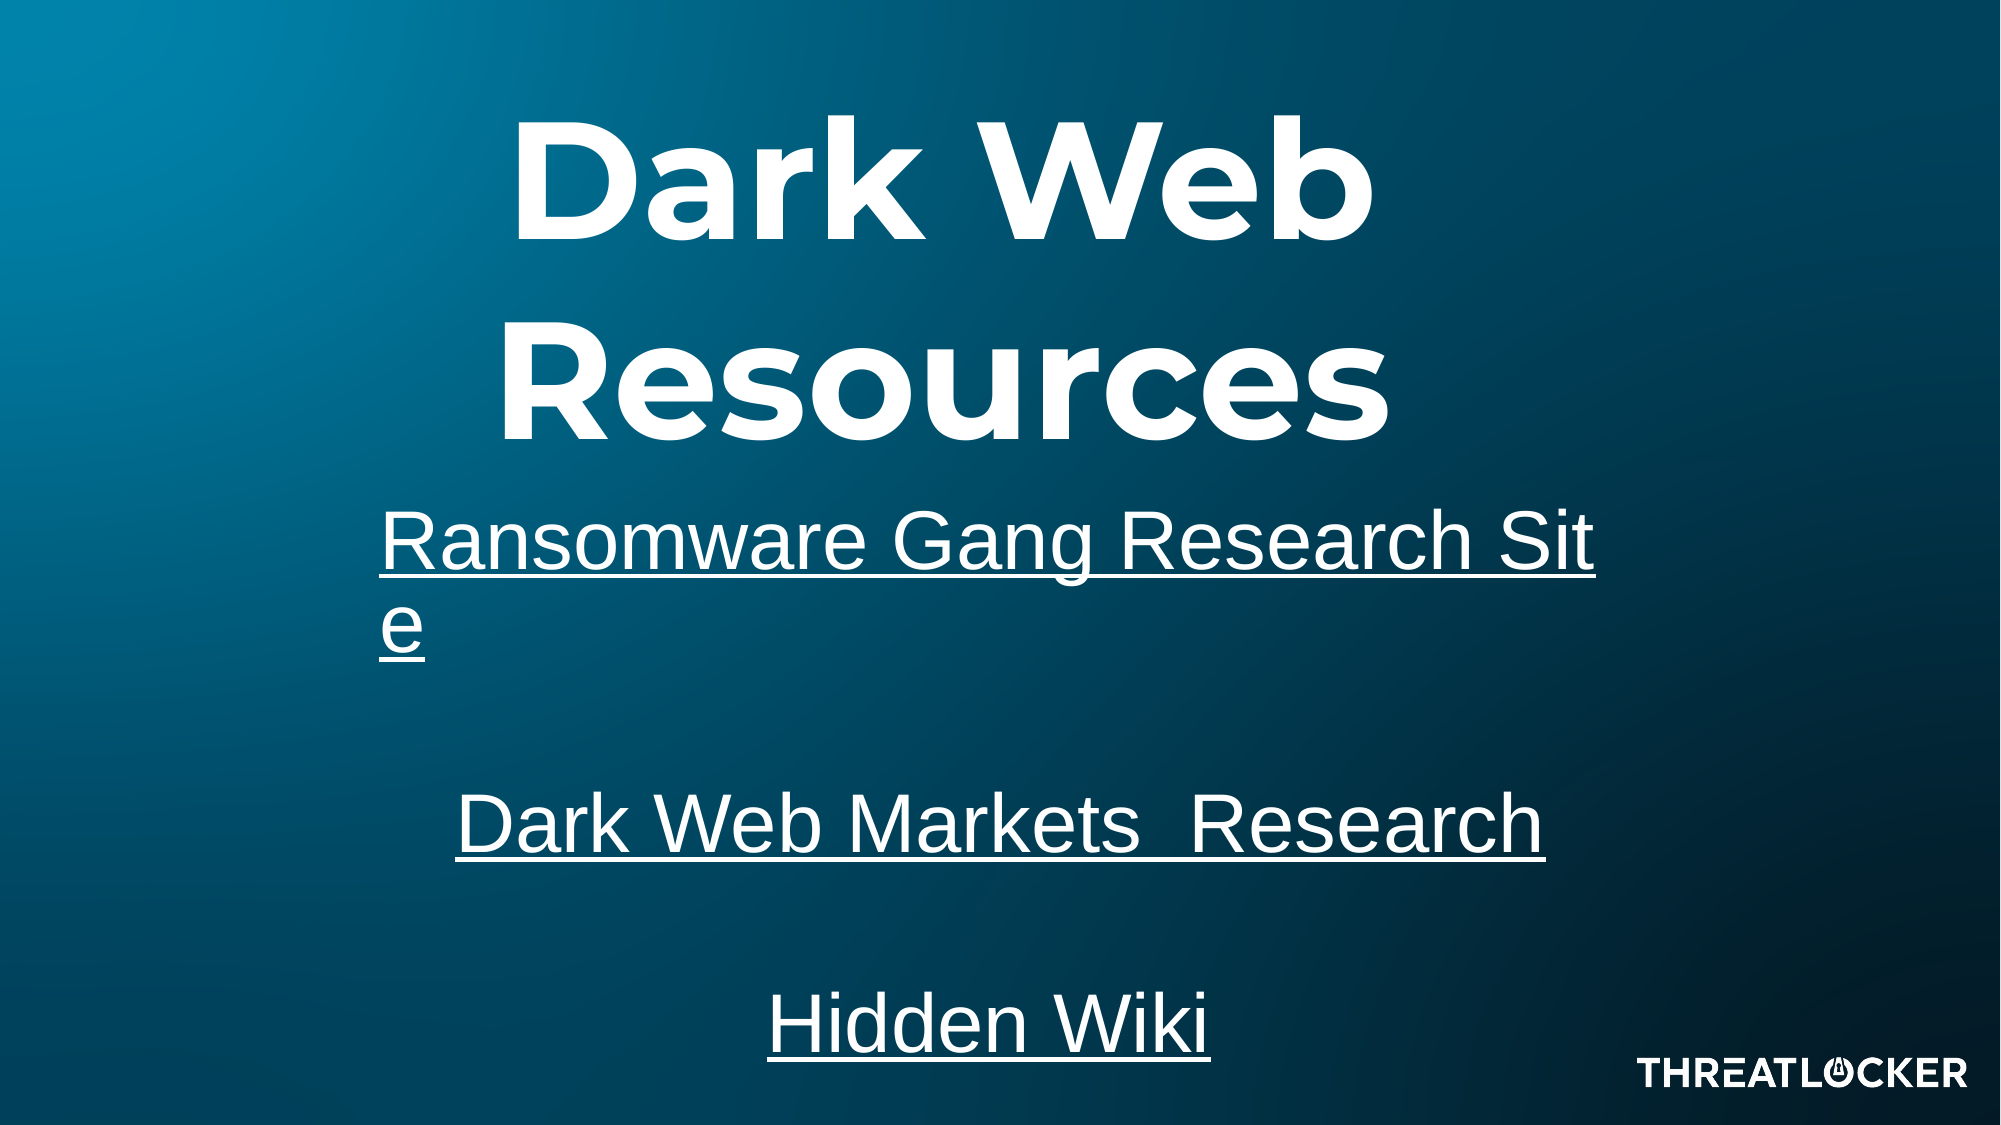

Dark Web Resources
Ransomware Gang Research Site

Dark Web Markets  Research

Hidden Wiki